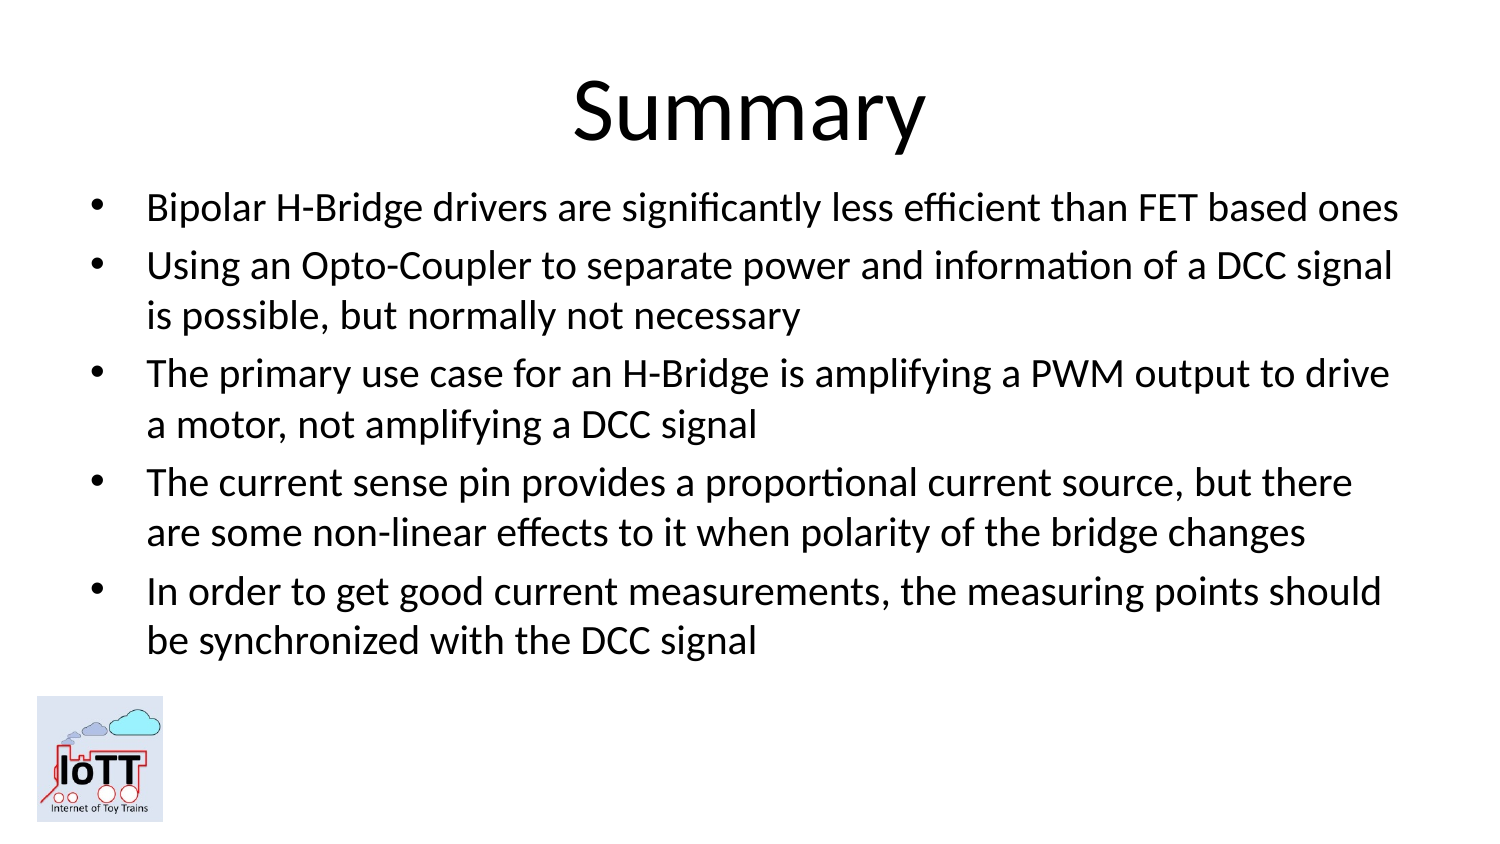

# Summary
Bipolar H-Bridge drivers are significantly less efficient than FET based ones
Using an Opto-Coupler to separate power and information of a DCC signal is possible, but normally not necessary
The primary use case for an H-Bridge is amplifying a PWM output to drive  a motor, not amplifying a DCC signal
The current sense pin provides a proportional current source, but there are some non-linear effects to it when polarity of the bridge changes
In order to get good current measurements, the measuring points should be synchronized with the DCC signal